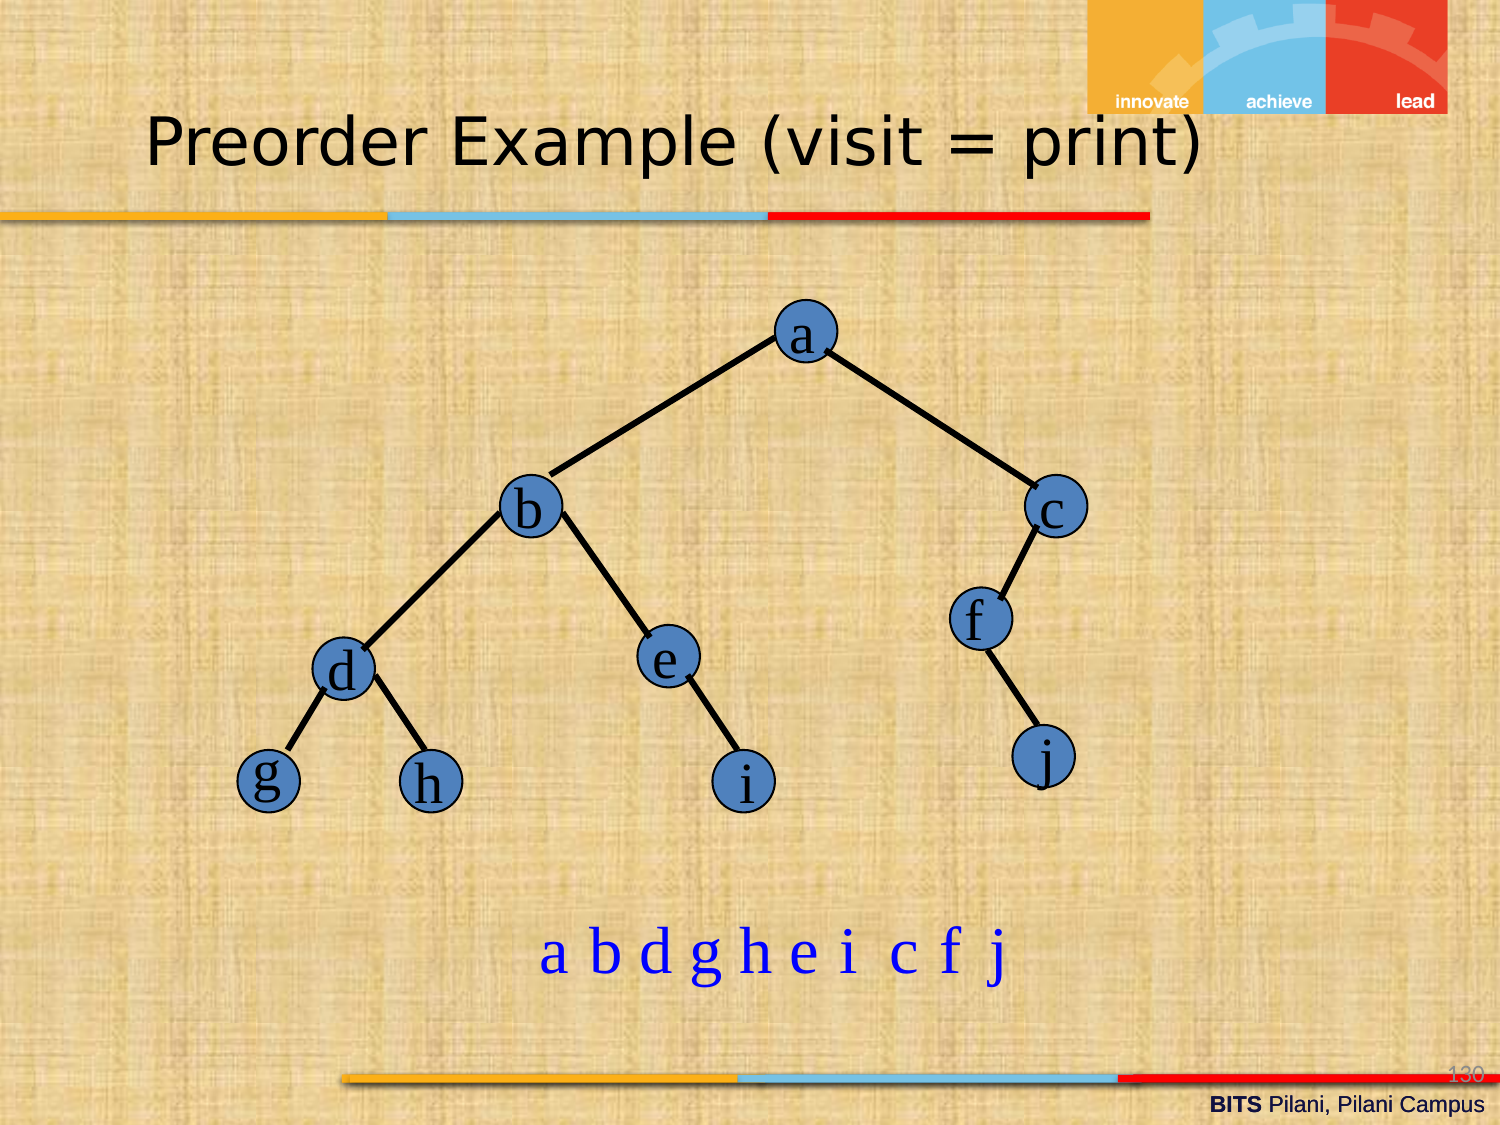

Preorder Example (visit = print)

a

b

c

f

e

d

j
g

h

i
a
b
d
g
h
e
i
c
f
j
130